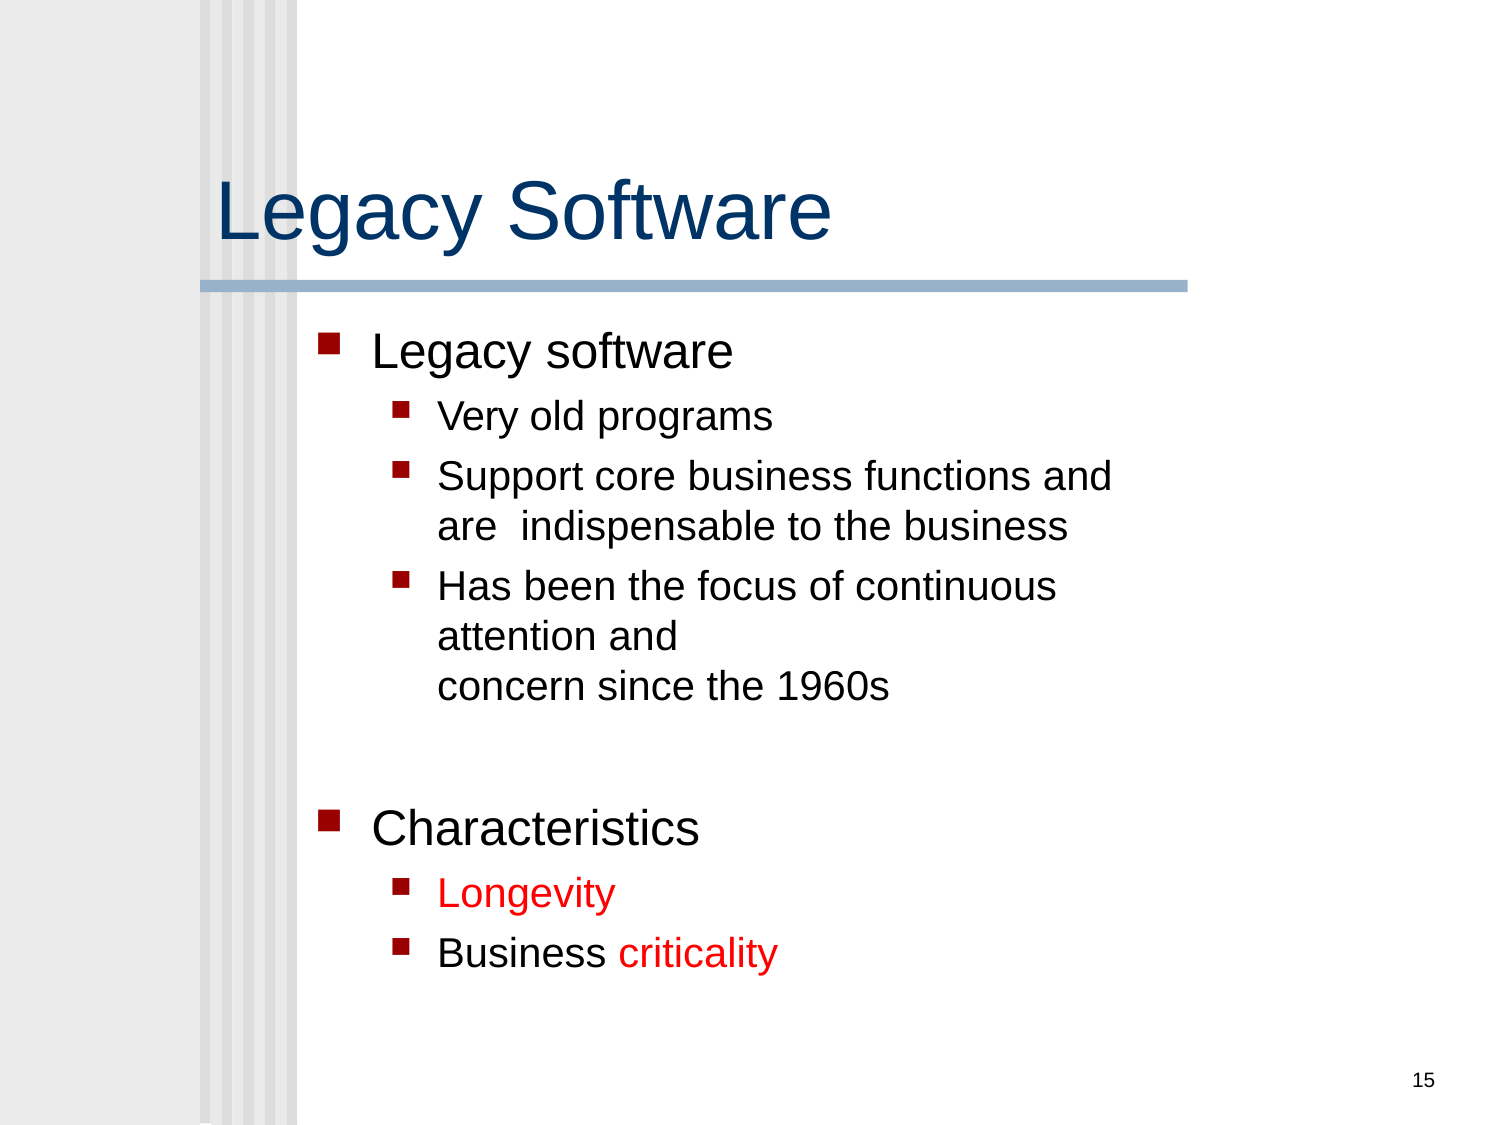

# Legacy Software
Legacy software
Very old programs
Support core business functions and are  indispensable to the business
Has been the focus of continuous attention and
concern since the 1960s

Characteristics
Longevity
Business criticality
15